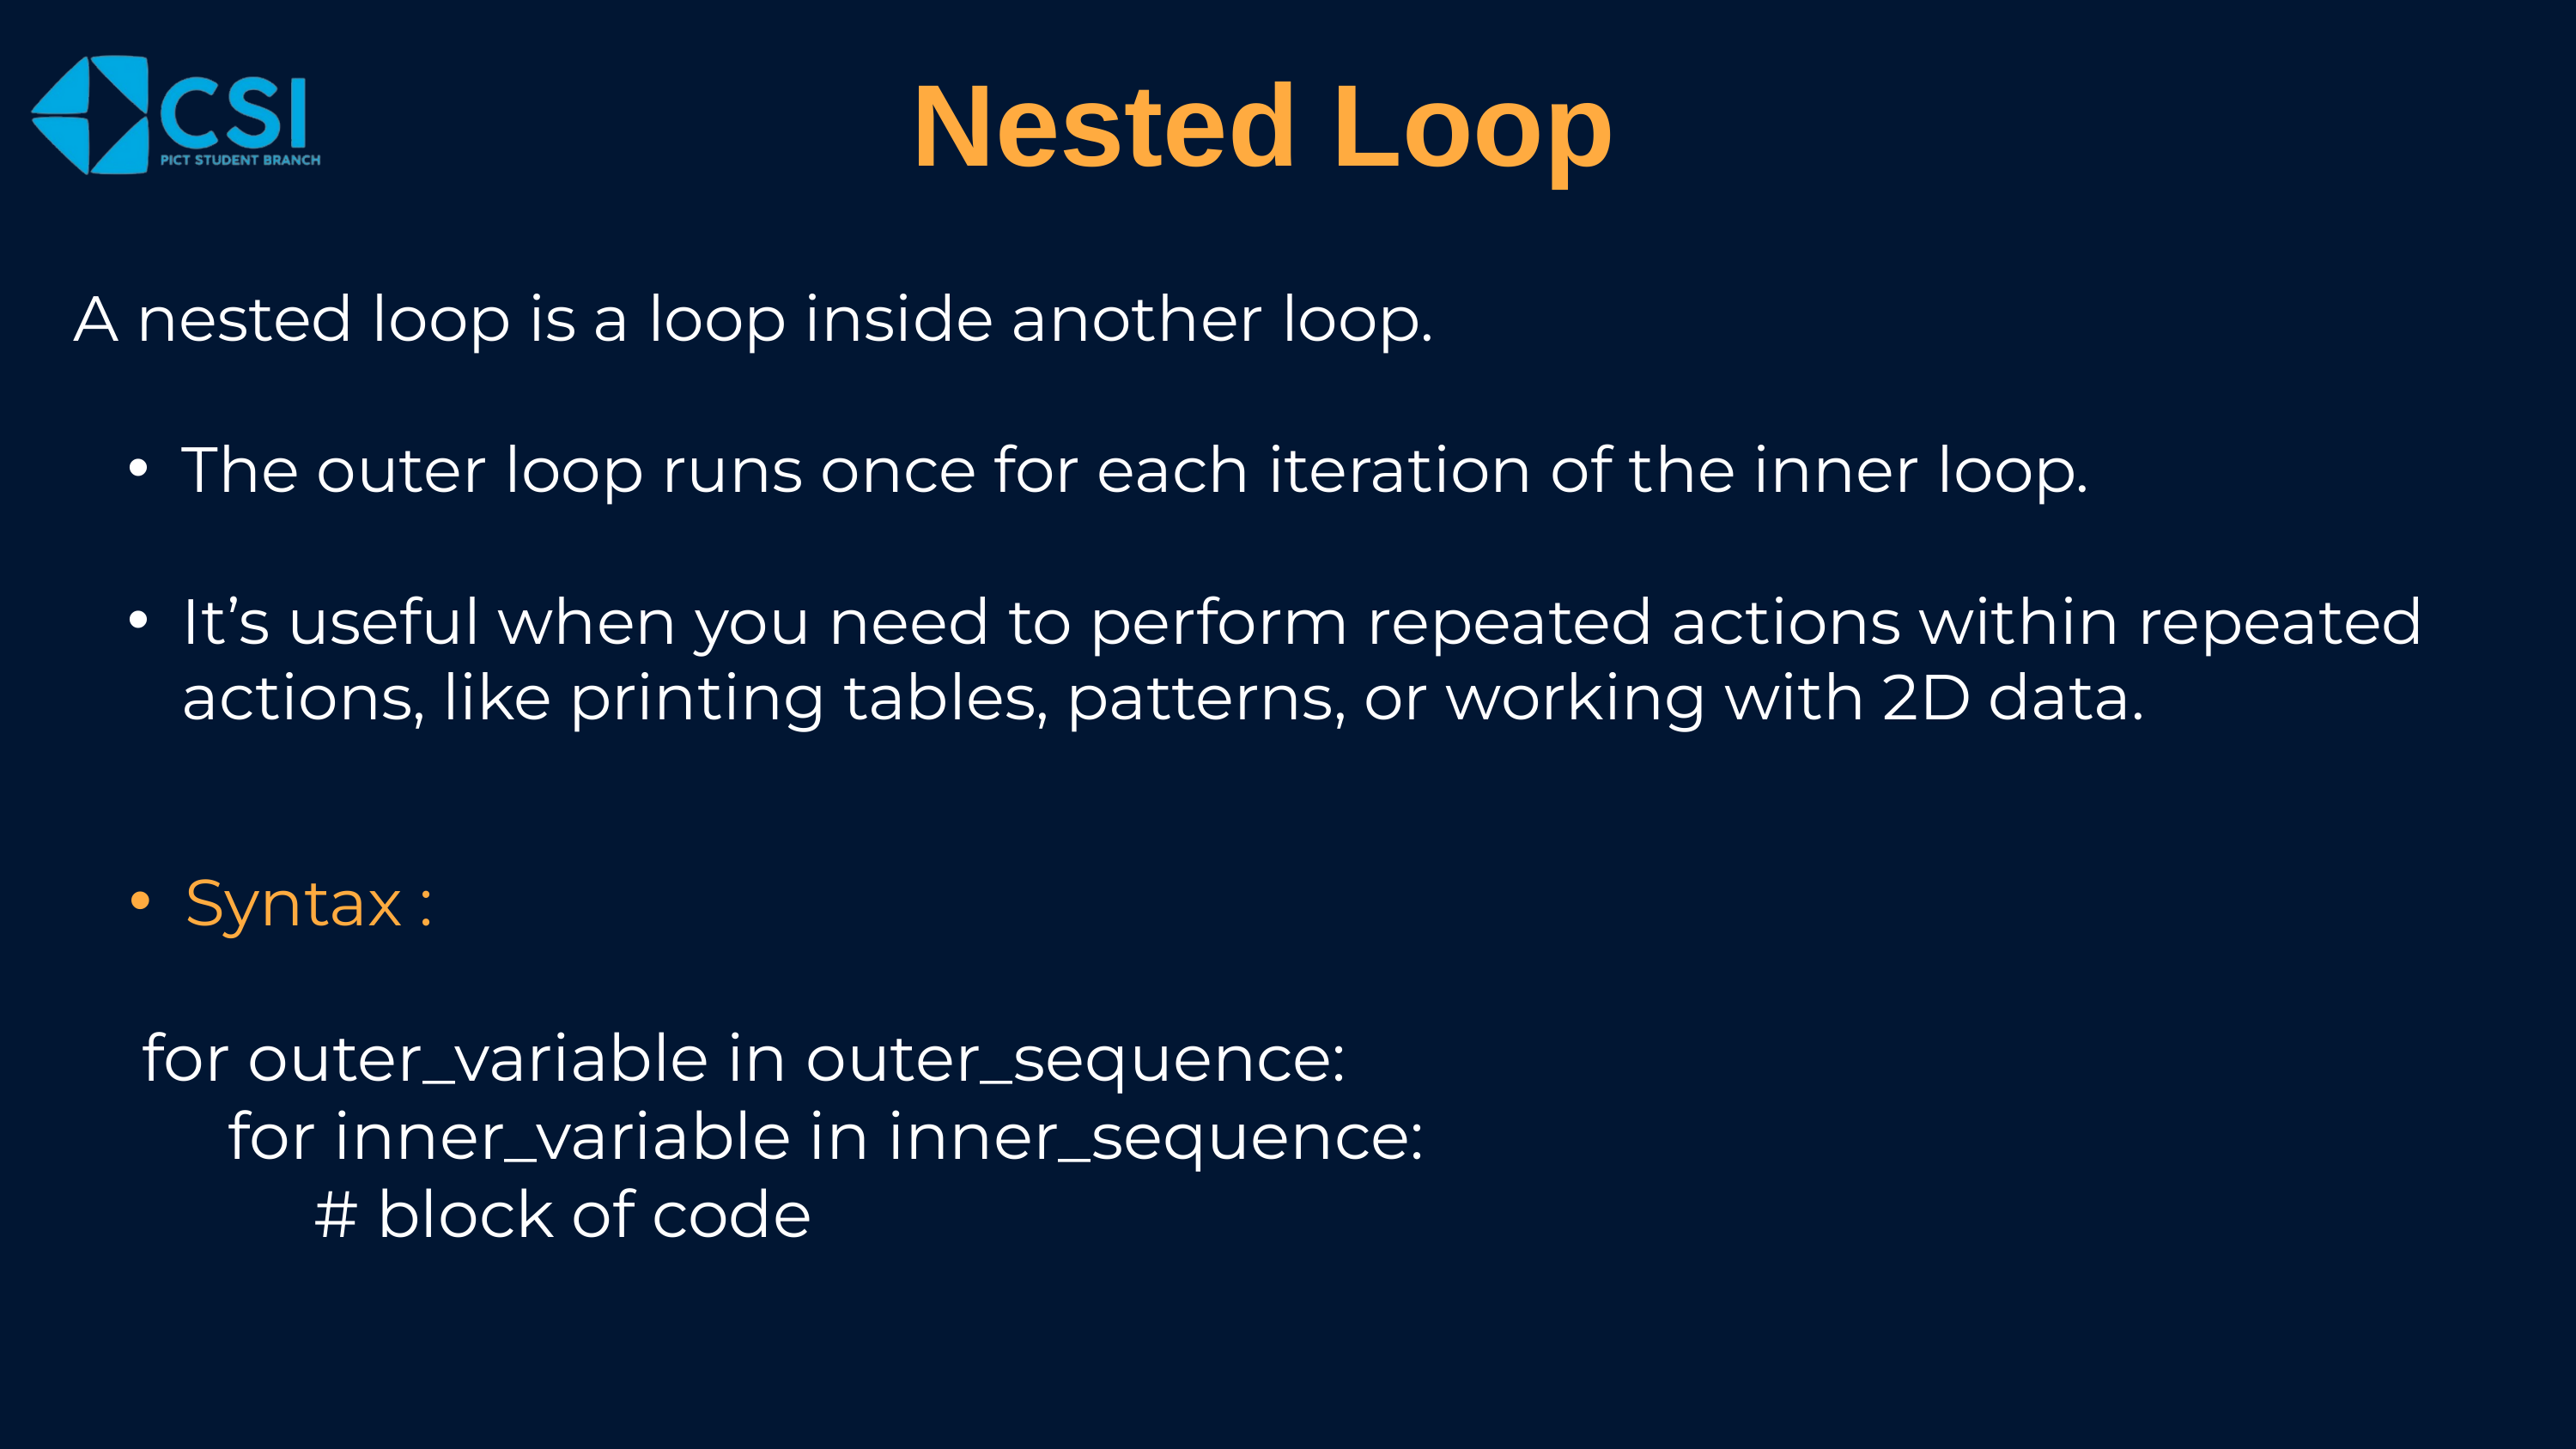

Nested Loop
A nested loop is a loop inside another loop.

The outer loop runs once for each iteration of the inner loop.

It’s useful when you need to perform repeated actions within repeated actions, like printing tables, patterns, or working with 2D data.

Syntax :

    for outer_variable in outer_sequence:
         for inner_variable in inner_sequence:
              # block of code